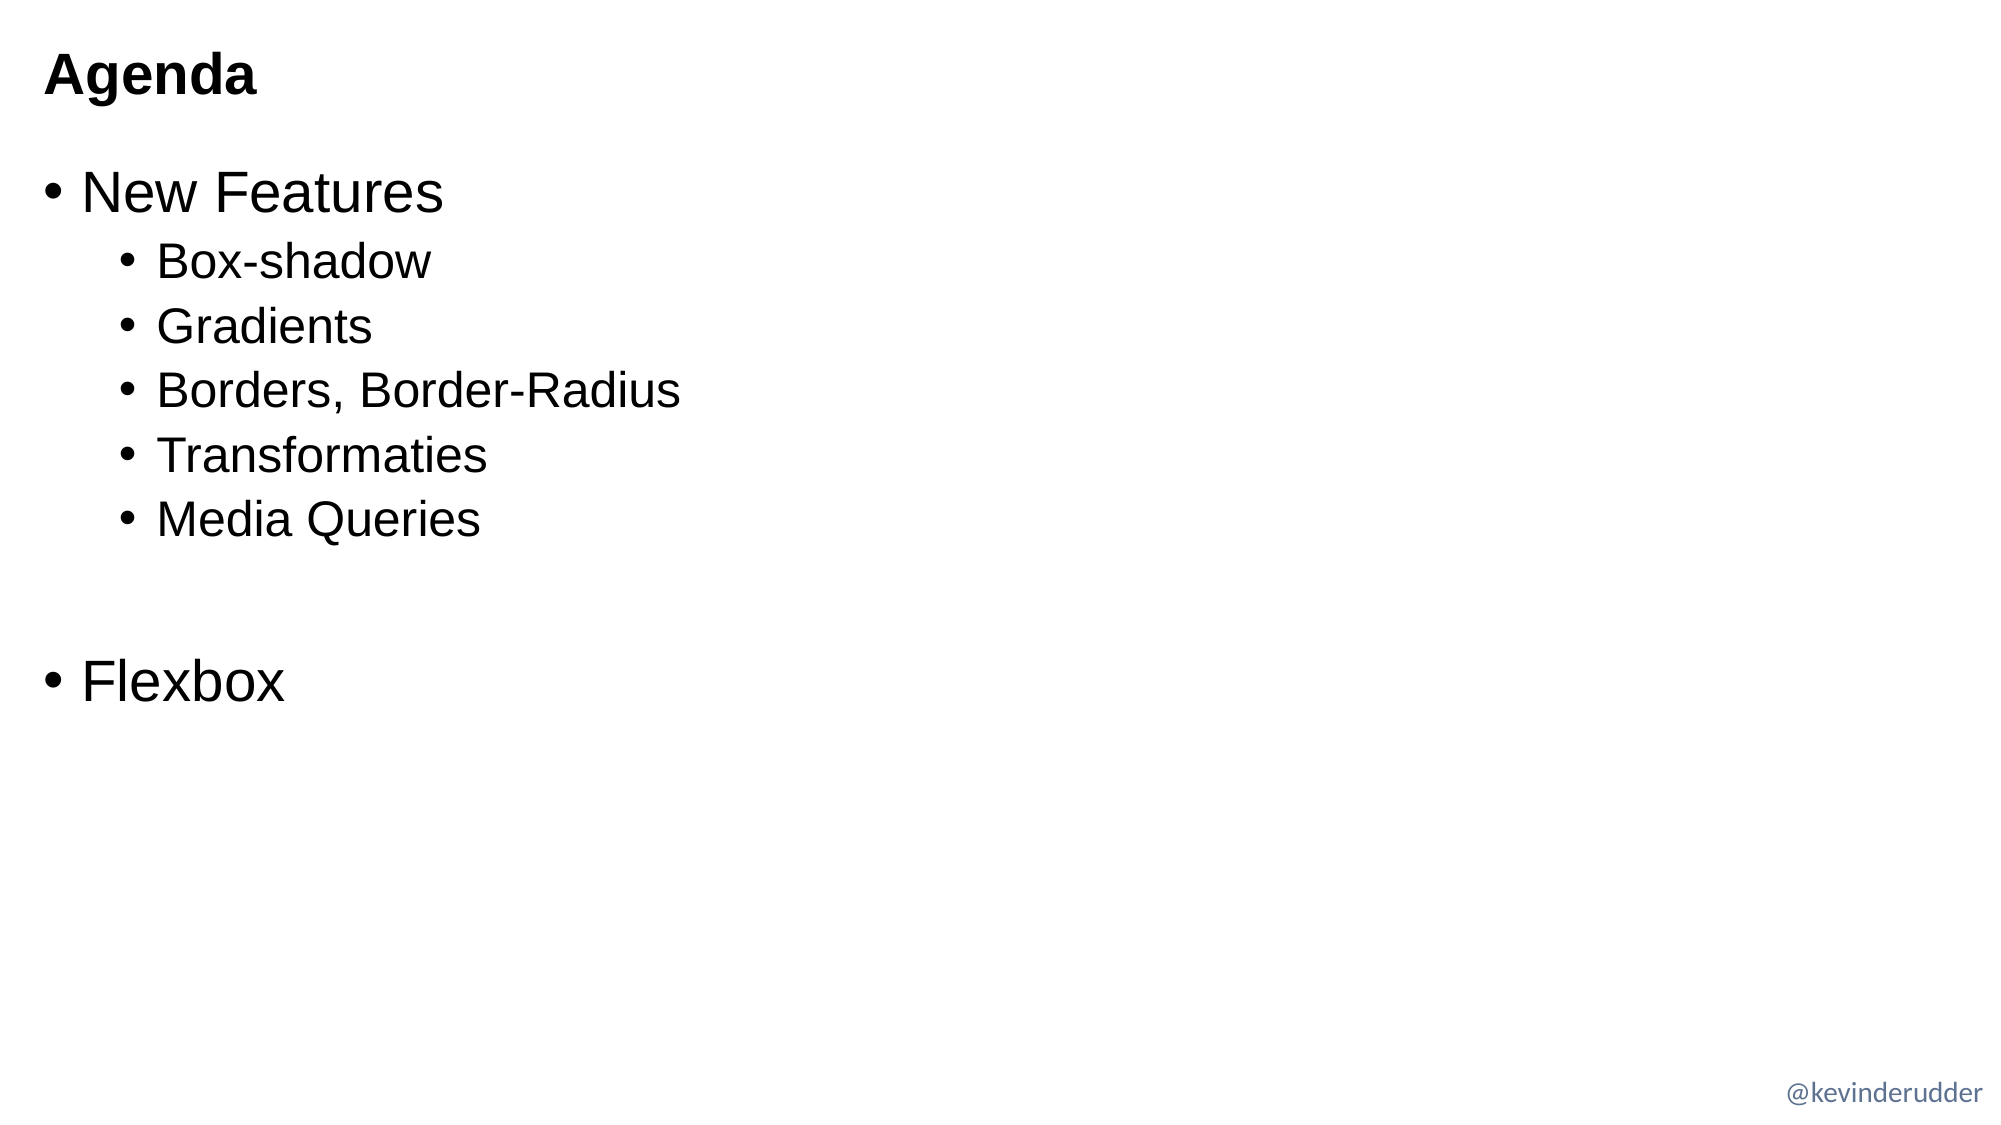

# Agenda
New Features
Box-shadow
Gradients
Borders, Border-Radius
Transformaties
Media Queries

Flexbox